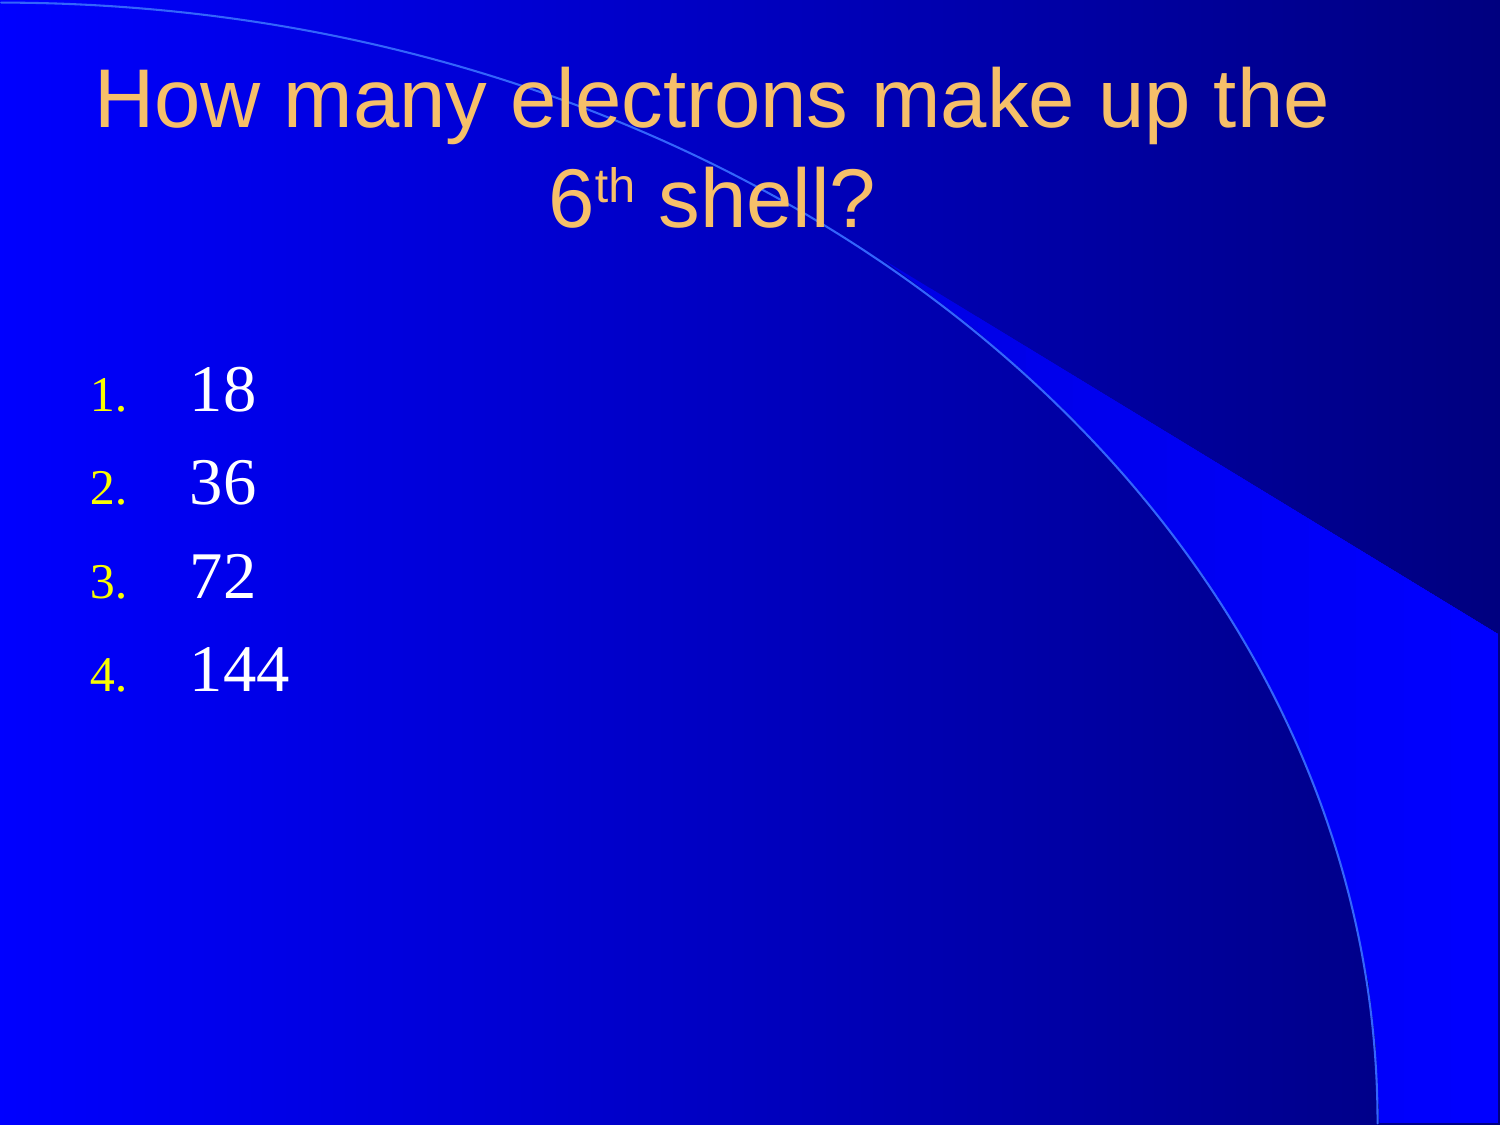

How many electrons make up the 6th shell?
18
36
72
144